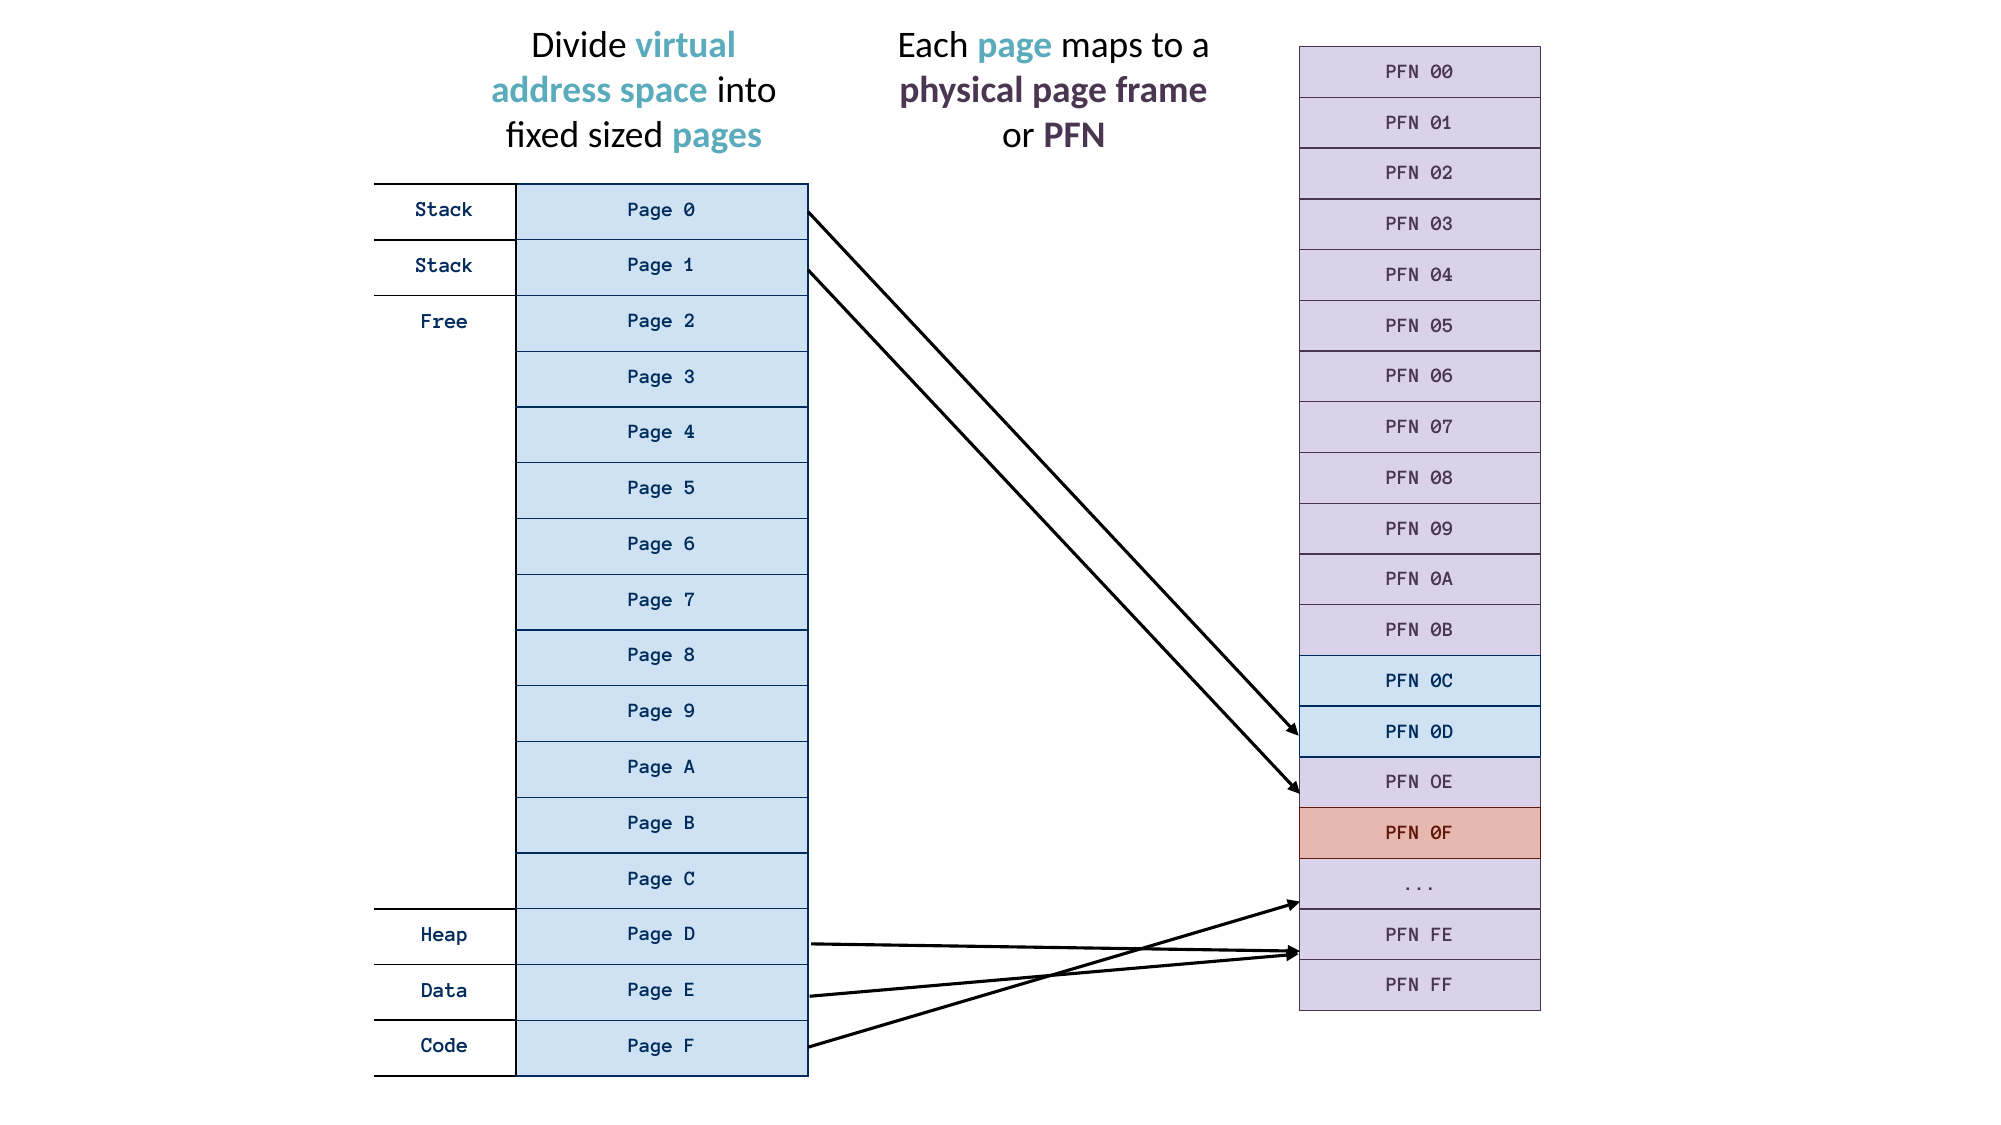

Divide virtual address space into fixed sized pages
Each page maps to a physical page frame or PFN
| PFN 00 |
| --- |
| PFN 01 |
| PFN 02 |
| PFN 03 |
| PFN 04 |
| PFN 05 |
| PFN 06 |
| PFN 07 |
| PFN 08 |
| PFN 09 |
| PFN 0A |
| PFN 0B |
| PFN 0C |
| PFN 0D |
| PFN OE |
| PFN 0F |
| ... |
| PFN FE |
| PFN FF |
| Stack | Page 0 |
| --- | --- |
| Stack | Page 1 |
| Free | Page 2 |
|  | Page 3 |
|  | Page 4 |
|  | Page 5 |
|  | Page 6 |
|  | Page 7 |
|  | Page 8 |
|  | Page 9 |
|  | Page A |
|  | Page B |
|  | Page C |
| Heap | Page D |
| Data | Page E |
| Code | Page F |